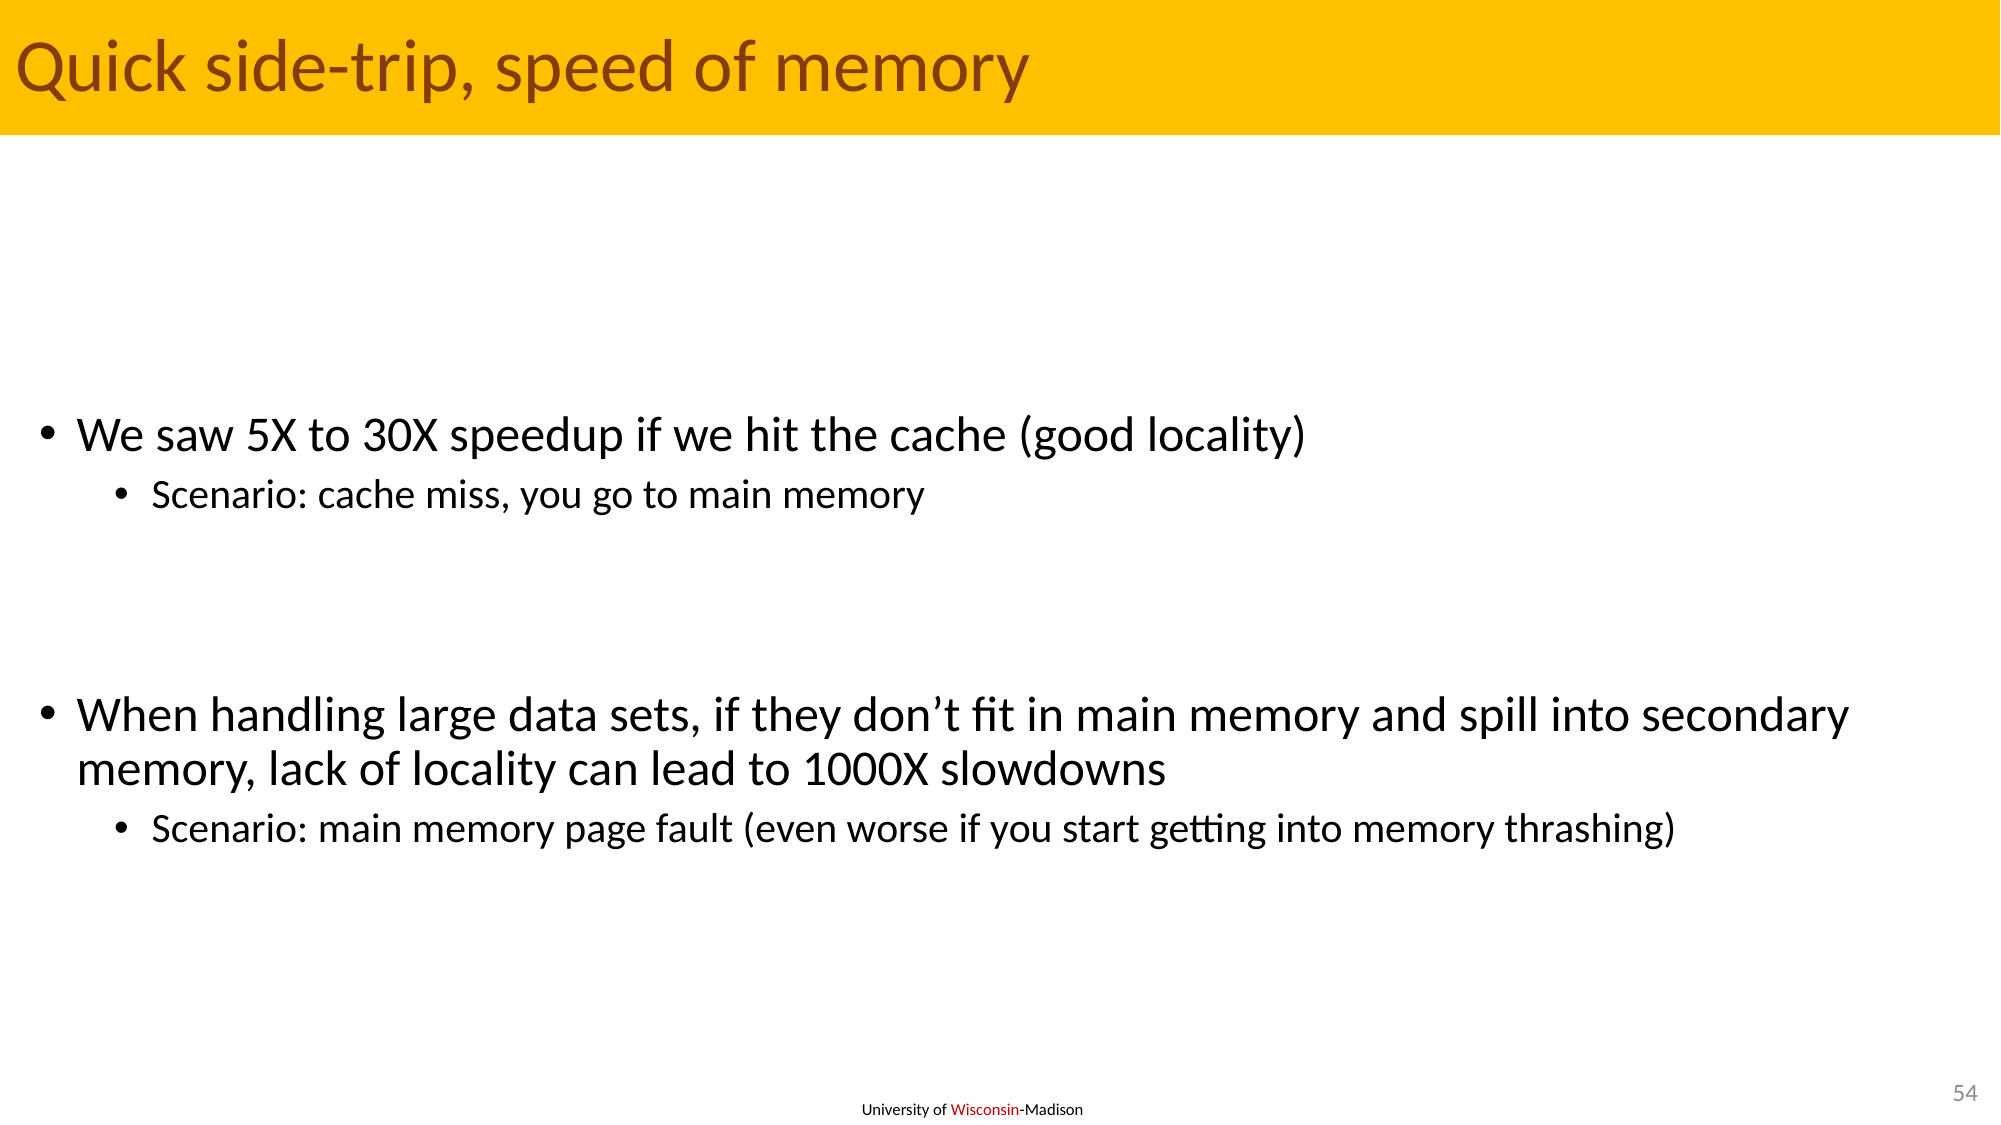

# Quick side-trip, speed of memory

We saw 5X to 30X speedup if we hit the cache (good locality)
Scenario: cache miss, you go to main memory

When handling large data sets, if they don’t fit in main memory and spill into secondary memory, lack of locality can lead to 1000X slowdowns
Scenario: main memory page fault (even worse if you start getting into memory thrashing)
54